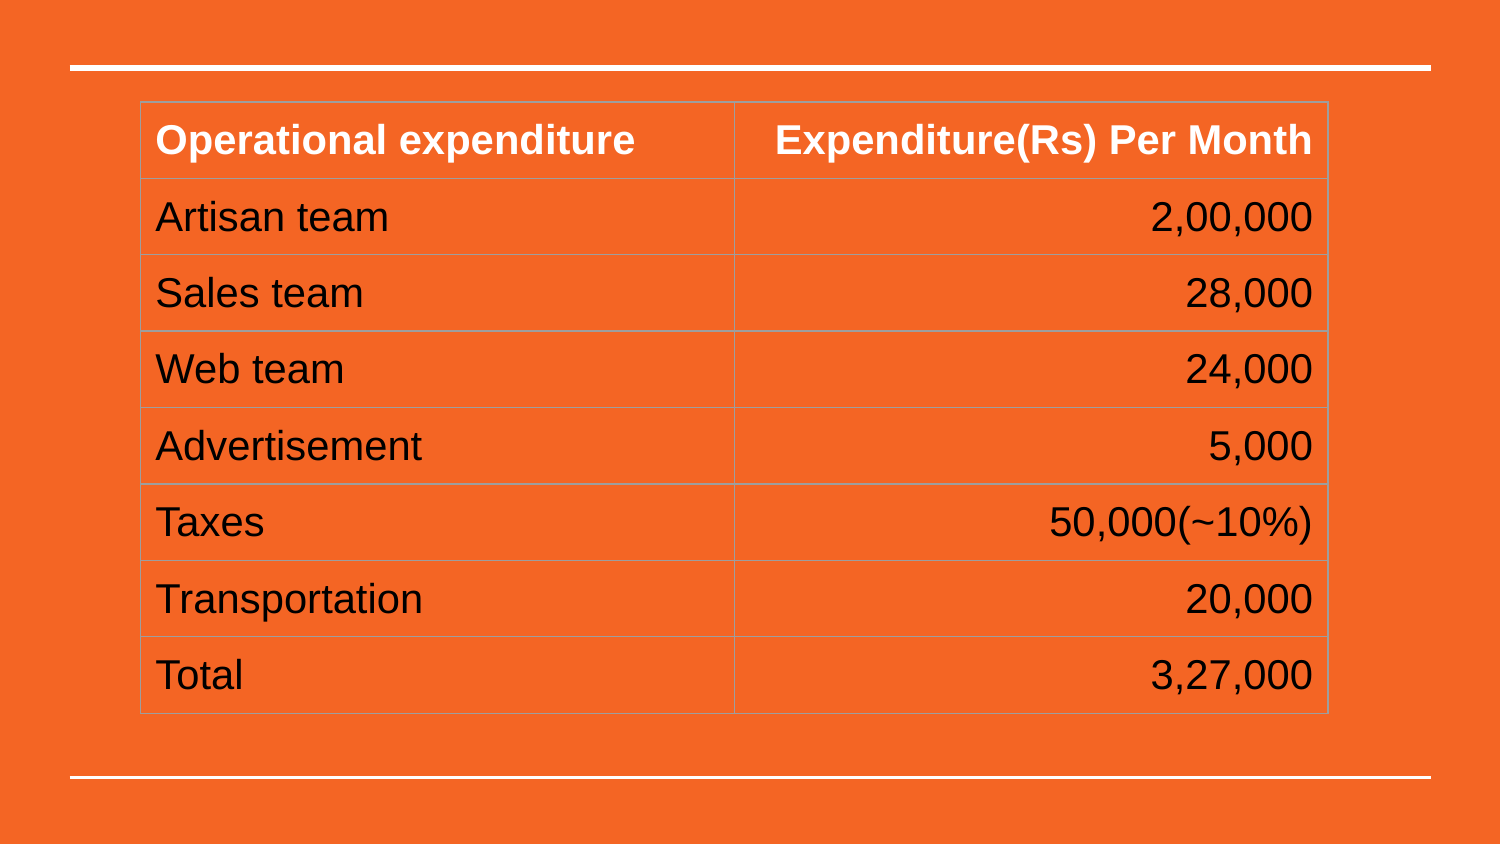

| Operational expenditure | Expenditure(Rs) Per Month |
| --- | --- |
| Artisan team | 2,00,000 |
| Sales team | 28,000 |
| Web team | 24,000 |
| Advertisement | 5,000 |
| Taxes | 50,000(~10%) |
| Transportation | 20,000 |
| Total | 3,27,000 |